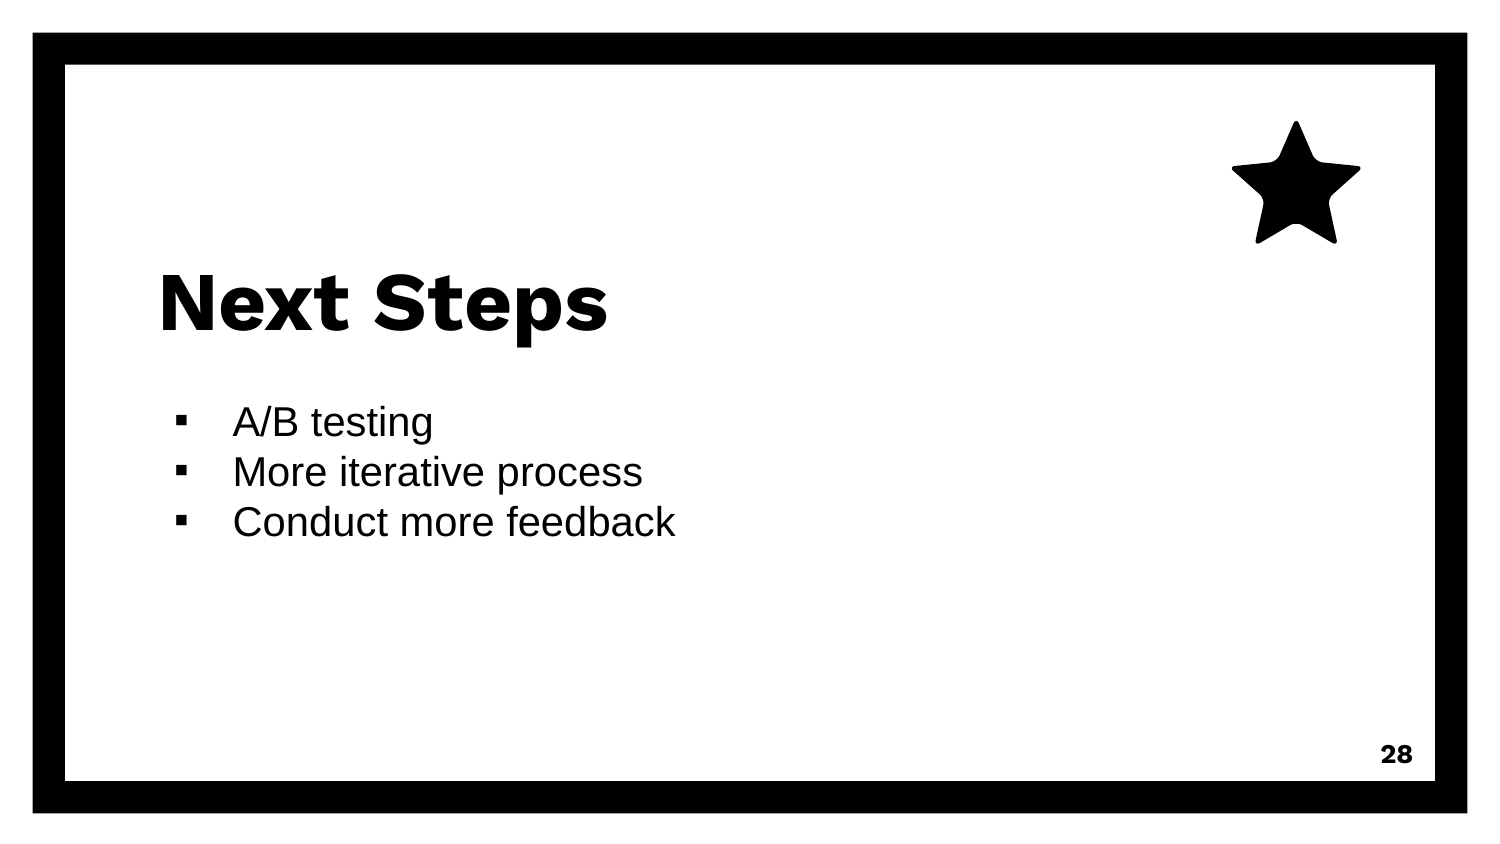

# Next Steps
A/B testing
More iterative process
Conduct more feedback
28